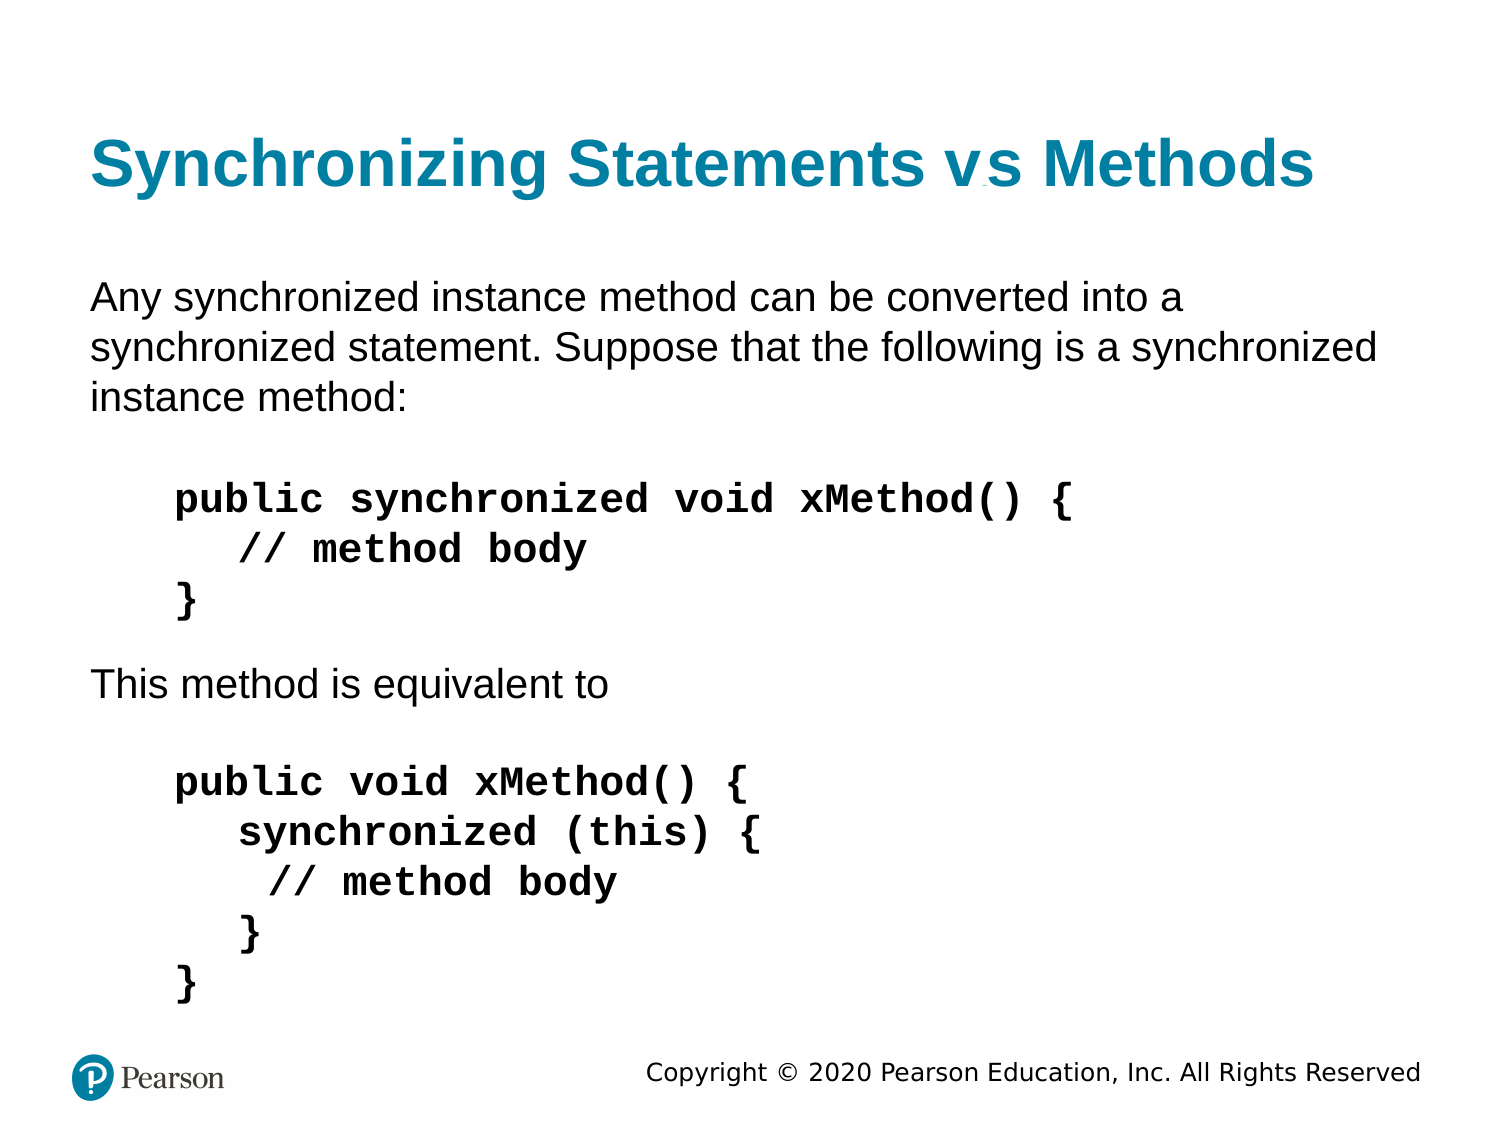

# Synchronizing Statements versus Methods
Any synchronized instance method can be converted into a synchronized statement. Suppose that the following is a synchronized instance method:
public synchronized void xMethod() {
// method body
}
This method is equivalent to
public void xMethod() {
synchronized (this) {
// method body
}
}